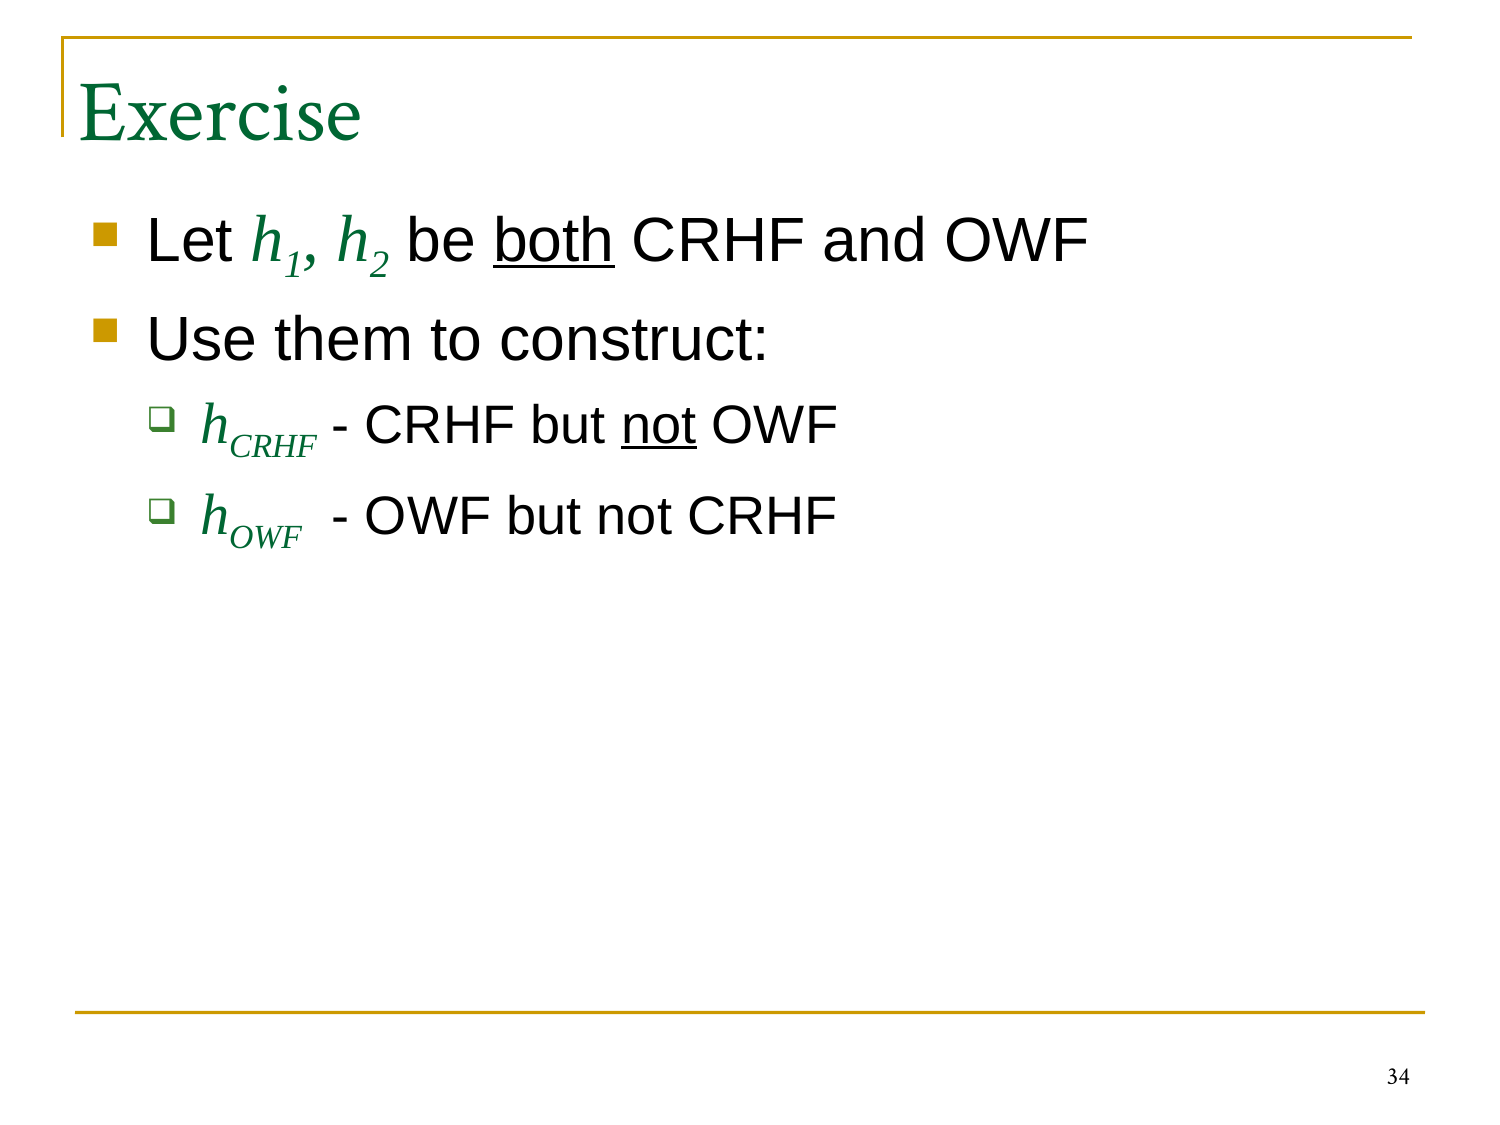

# Exercise
Let h1, h2 be both CRHF and OWF
Use them to construct:
hCRHF - CRHF but not OWF
hOWF  - OWF but not CRHF

34